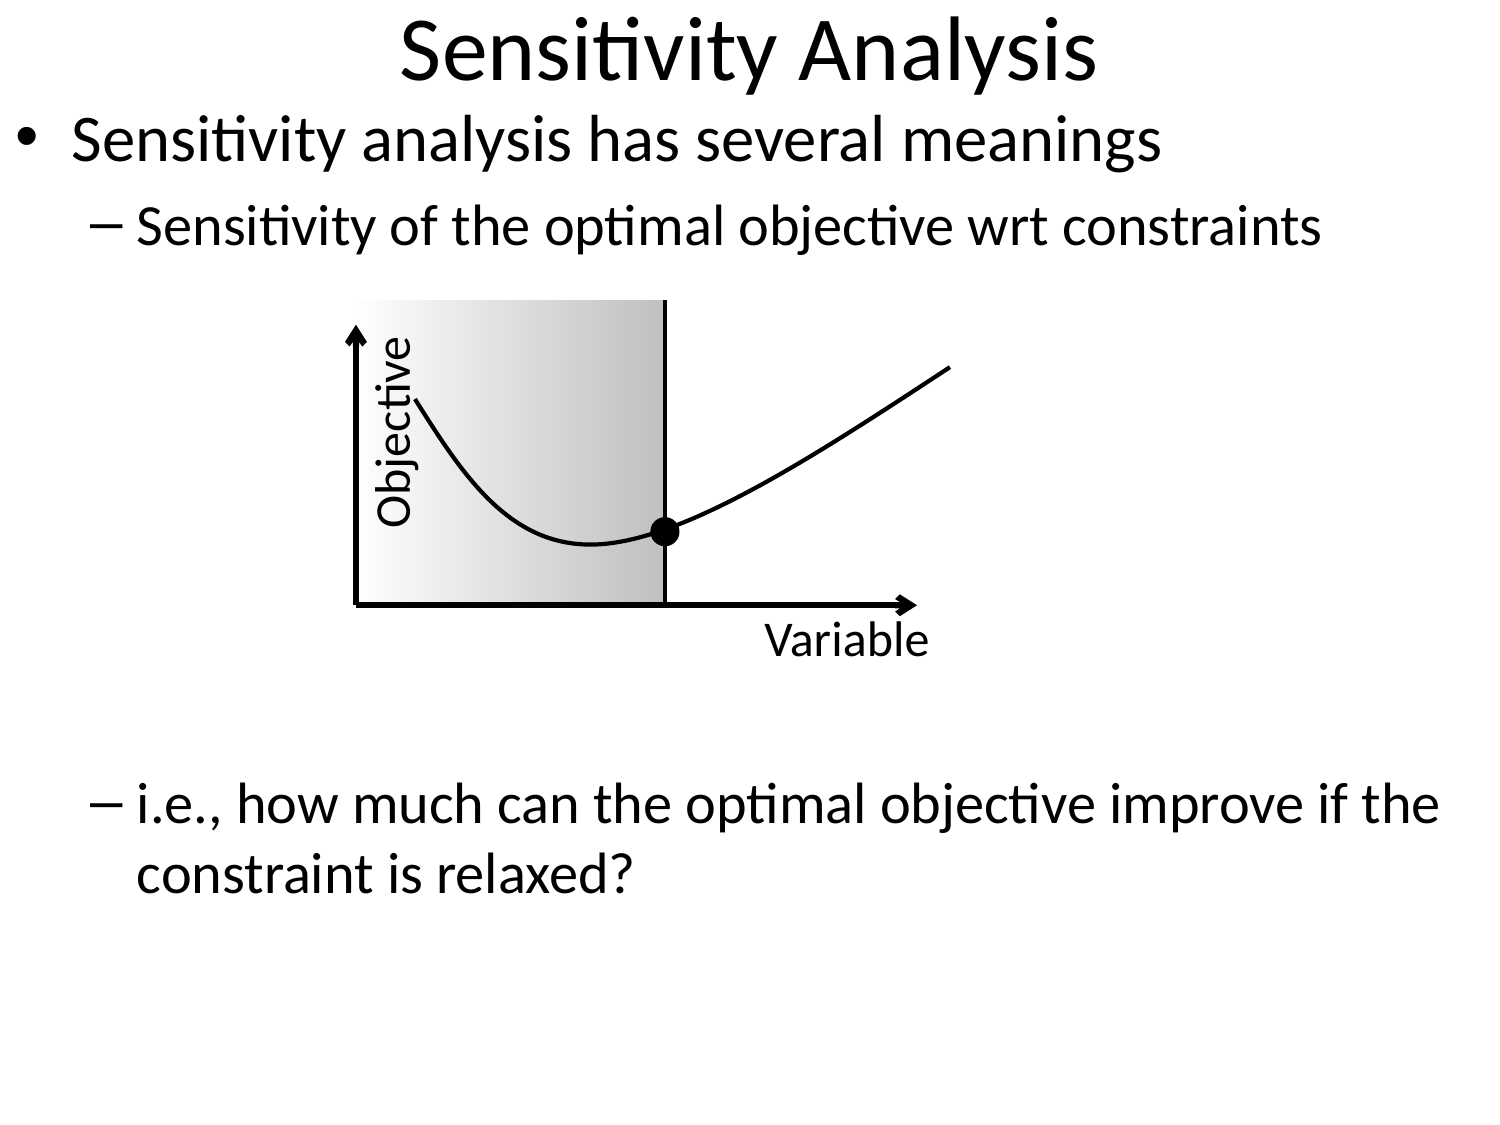

# Sensitivity Analysis
Sensitivity analysis has several meanings
Sensitivity of the optimal objective wrt constraints

i.e., how much can the optimal objective improve if the constraint is relaxed?

Objective
Variable